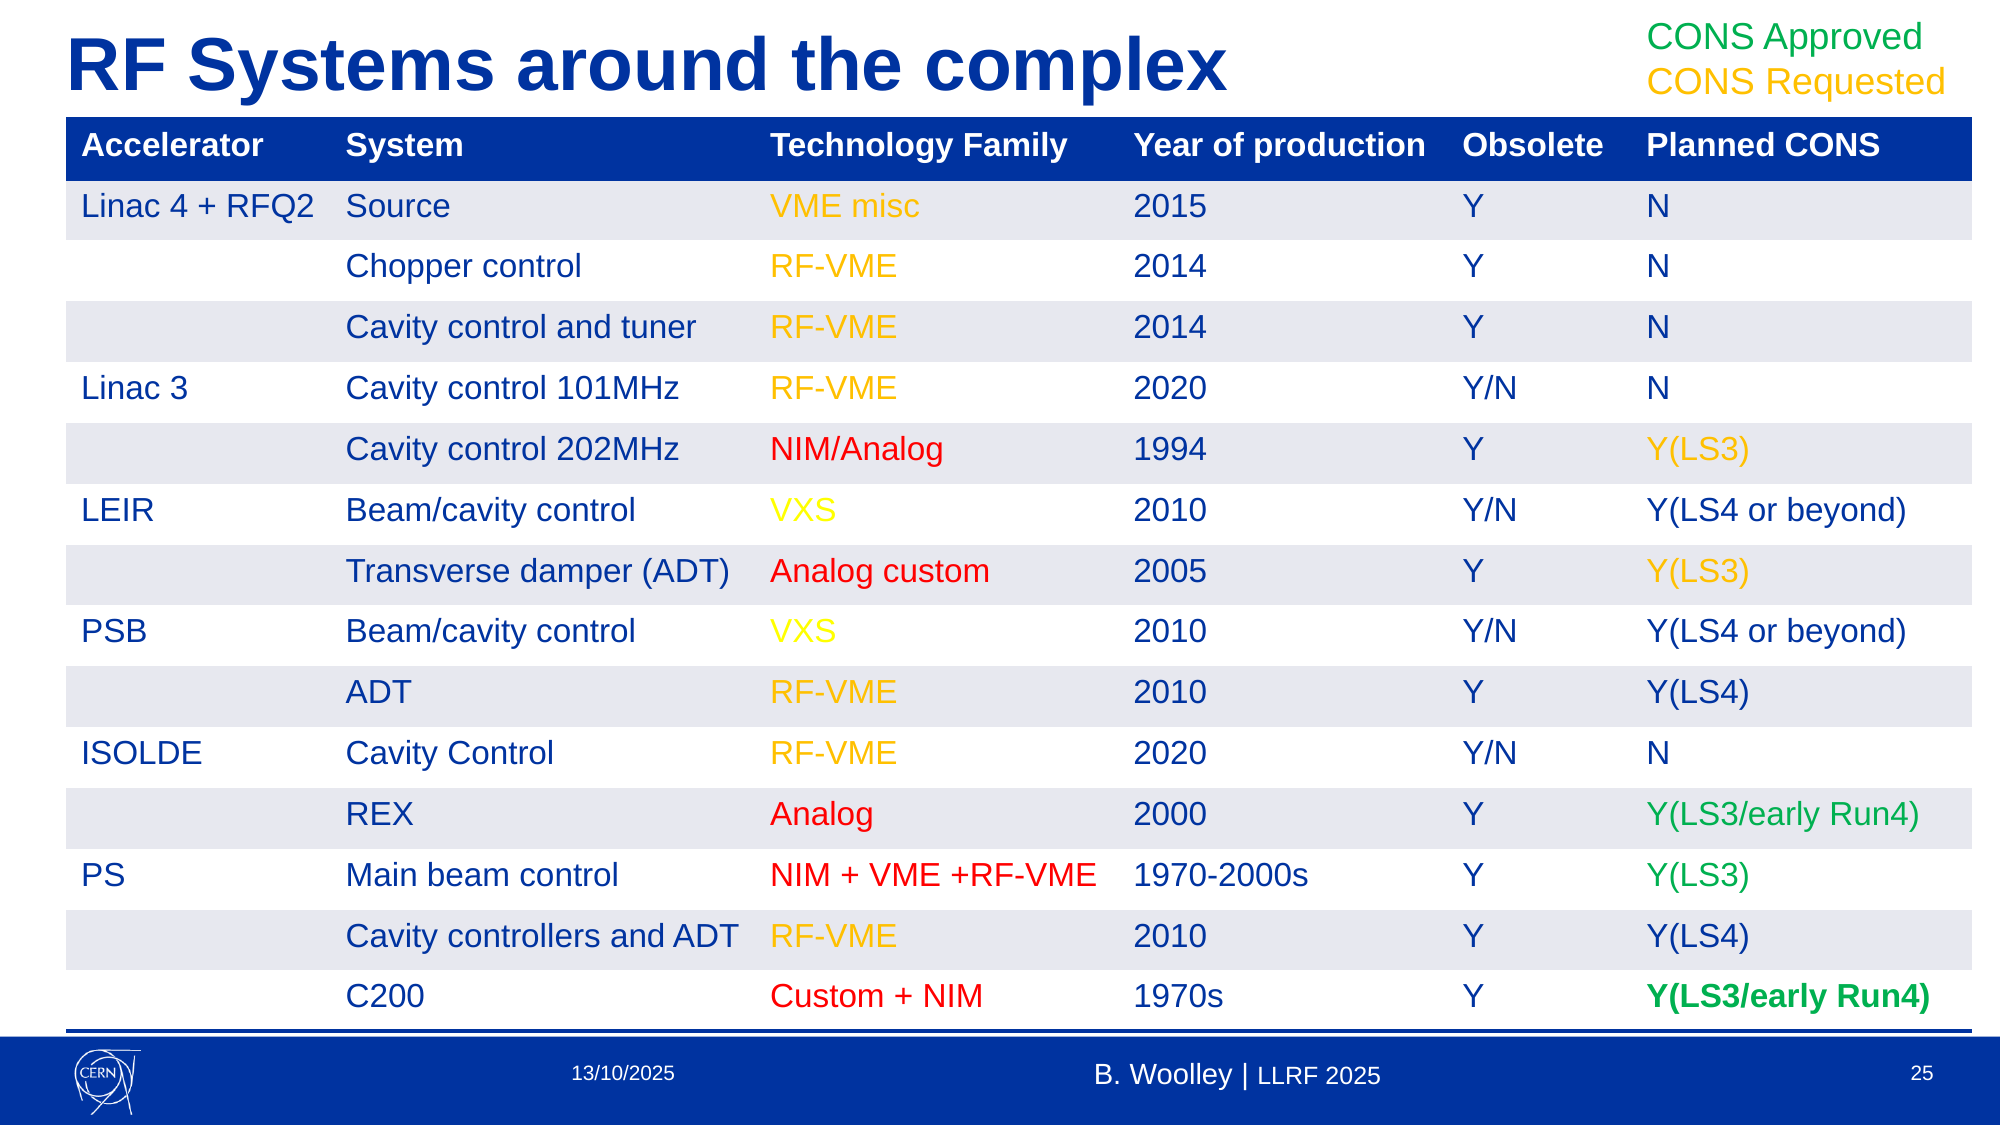

CONS Approved
CONS Requested
# RF Systems around the complex
| Accelerator | System | Technology Family | Year of production | Obsolete | Planned CONS |
| --- | --- | --- | --- | --- | --- |
| Linac 4 + RFQ2 | Source | VME misc | 2015 | Y | N |
|  | Chopper control | RF-VME | 2014 | Y | N |
|  | Cavity control and tuner | RF-VME | 2014 | Y | N |
| Linac 3 | Cavity control 101MHz | RF-VME | 2020 | Y/N | N |
|  | Cavity control 202MHz | NIM/Analog | 1994 | Y | Y(LS3) |
| LEIR | Beam/cavity control | VXS | 2010 | Y/N | Y(LS4 or beyond) |
|  | Transverse damper (ADT) | Analog custom | 2005 | Y | Y(LS3) |
| PSB | Beam/cavity control | VXS | 2010 | Y/N | Y(LS4 or beyond) |
|  | ADT | RF-VME | 2010 | Y | Y(LS4) |
| ISOLDE | Cavity Control | RF-VME | 2020 | Y/N | N |
|  | REX | Analog | 2000 | Y | Y(LS3/early Run4) |
| PS | Main beam control | NIM + VME +RF-VME | 1970-2000s | Y | Y(LS3) |
|  | Cavity controllers and ADT | RF-VME | 2010 | Y | Y(LS4) |
|  | C200 | Custom + NIM | 1970s | Y | Y(LS3/early Run4) |
13/10/2025
B. Woolley | LLRF 2025
25